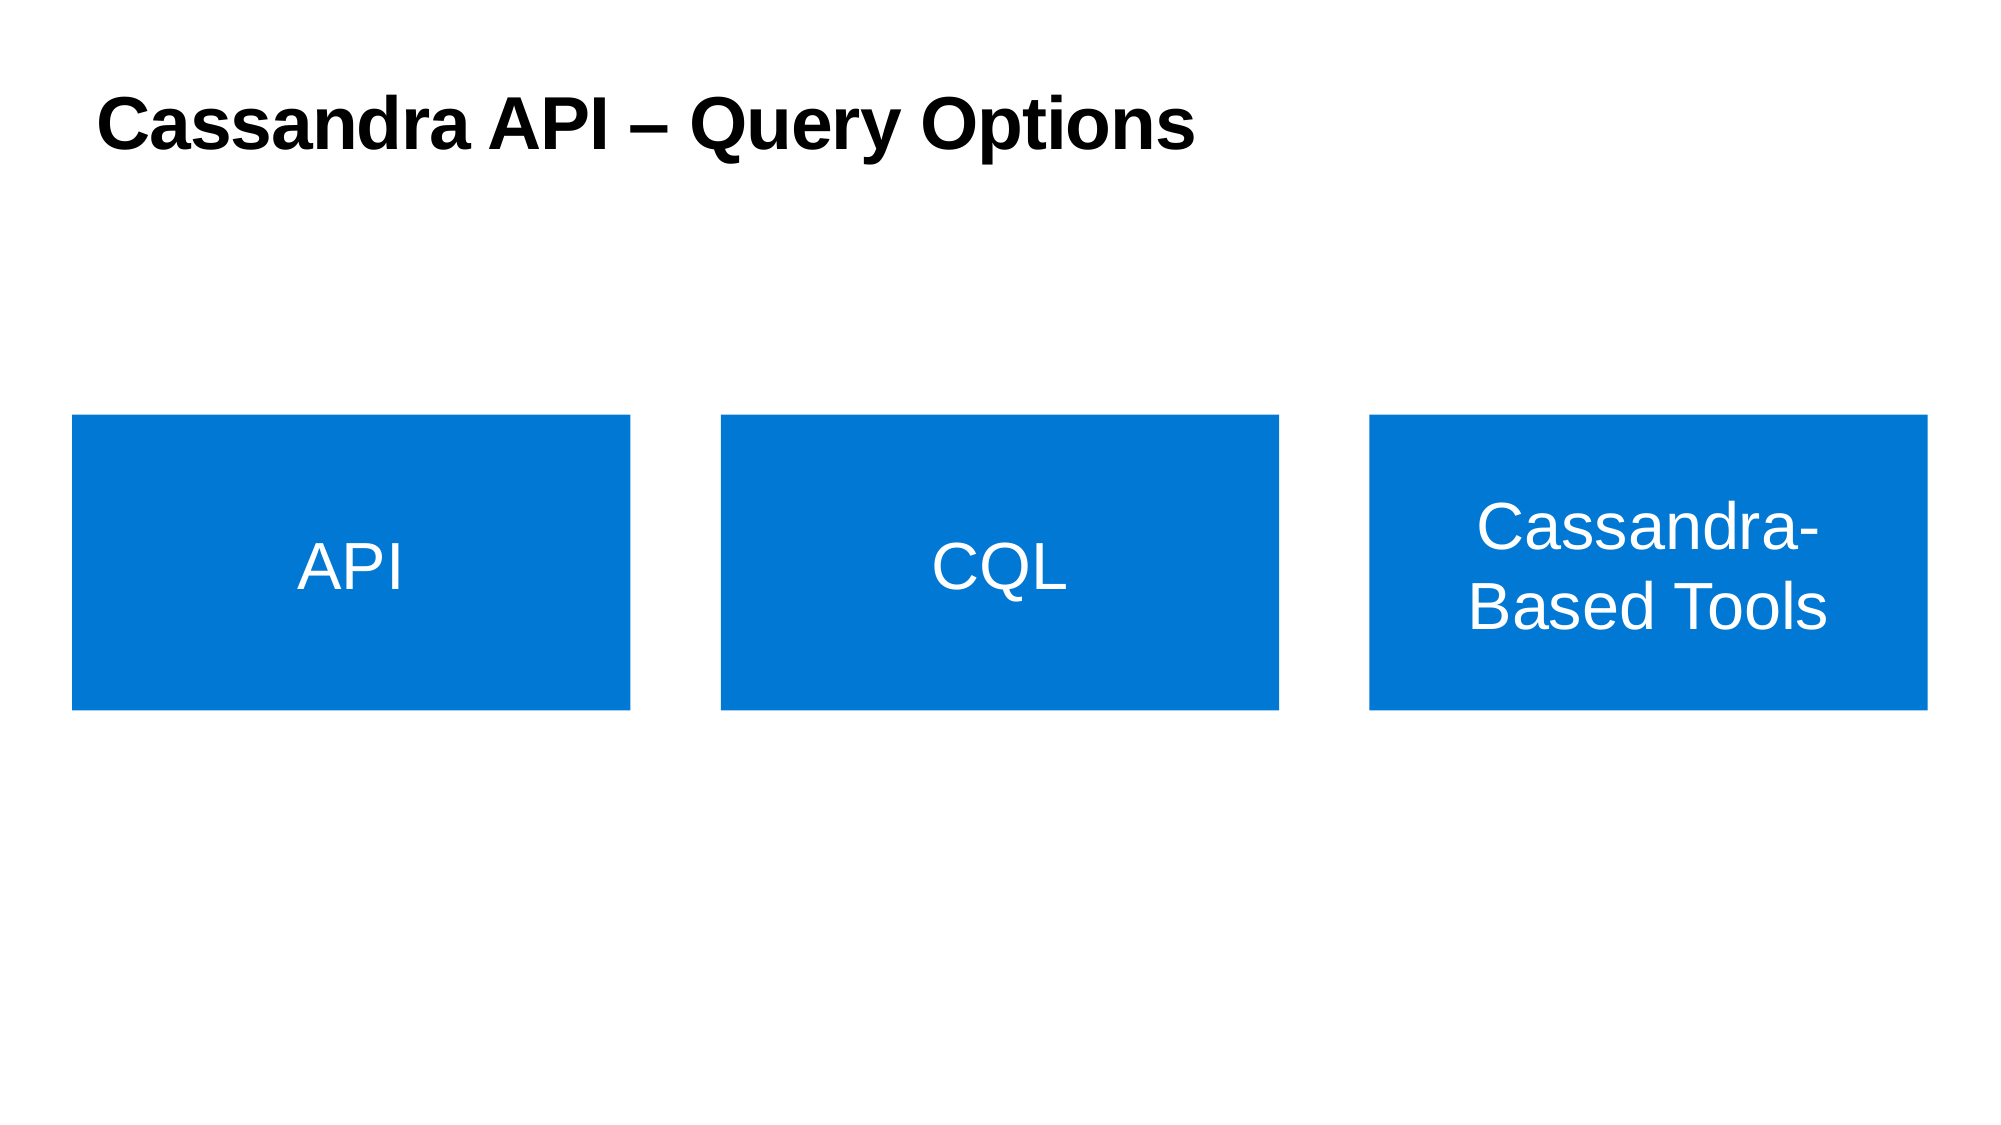

# Cassandra API – Query Options
API
CQL
Cassandra-Based Tools